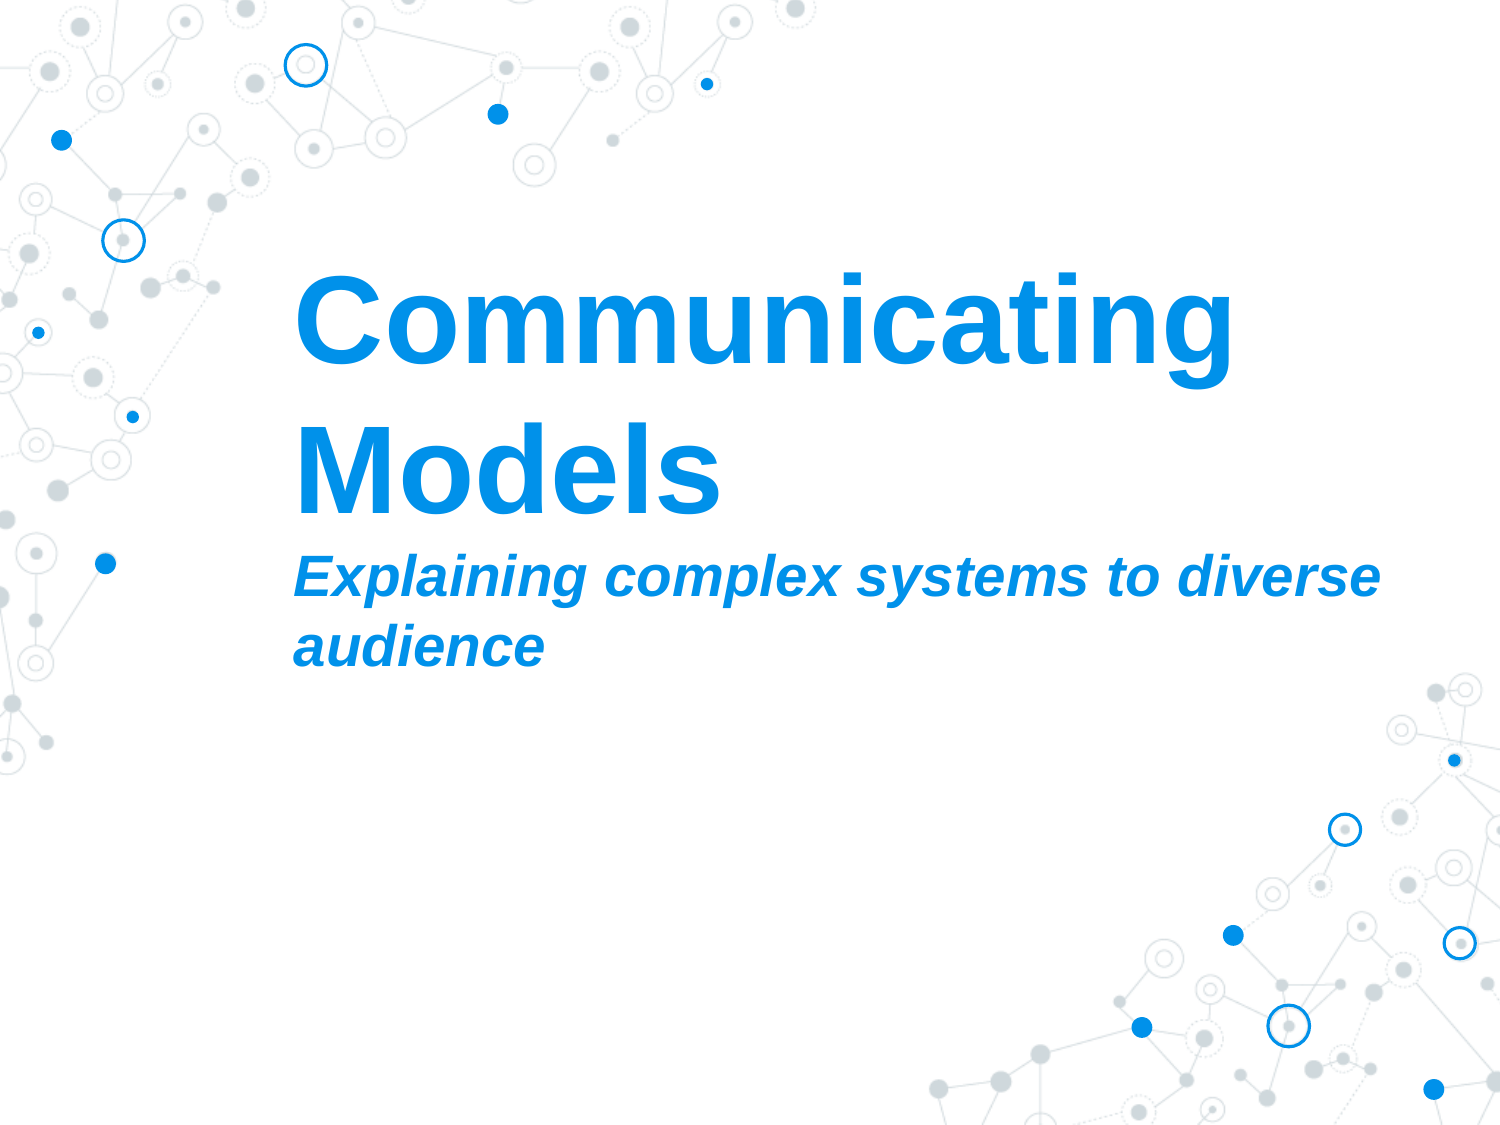

# Communicating Models Explaining complex systems to diverse audience